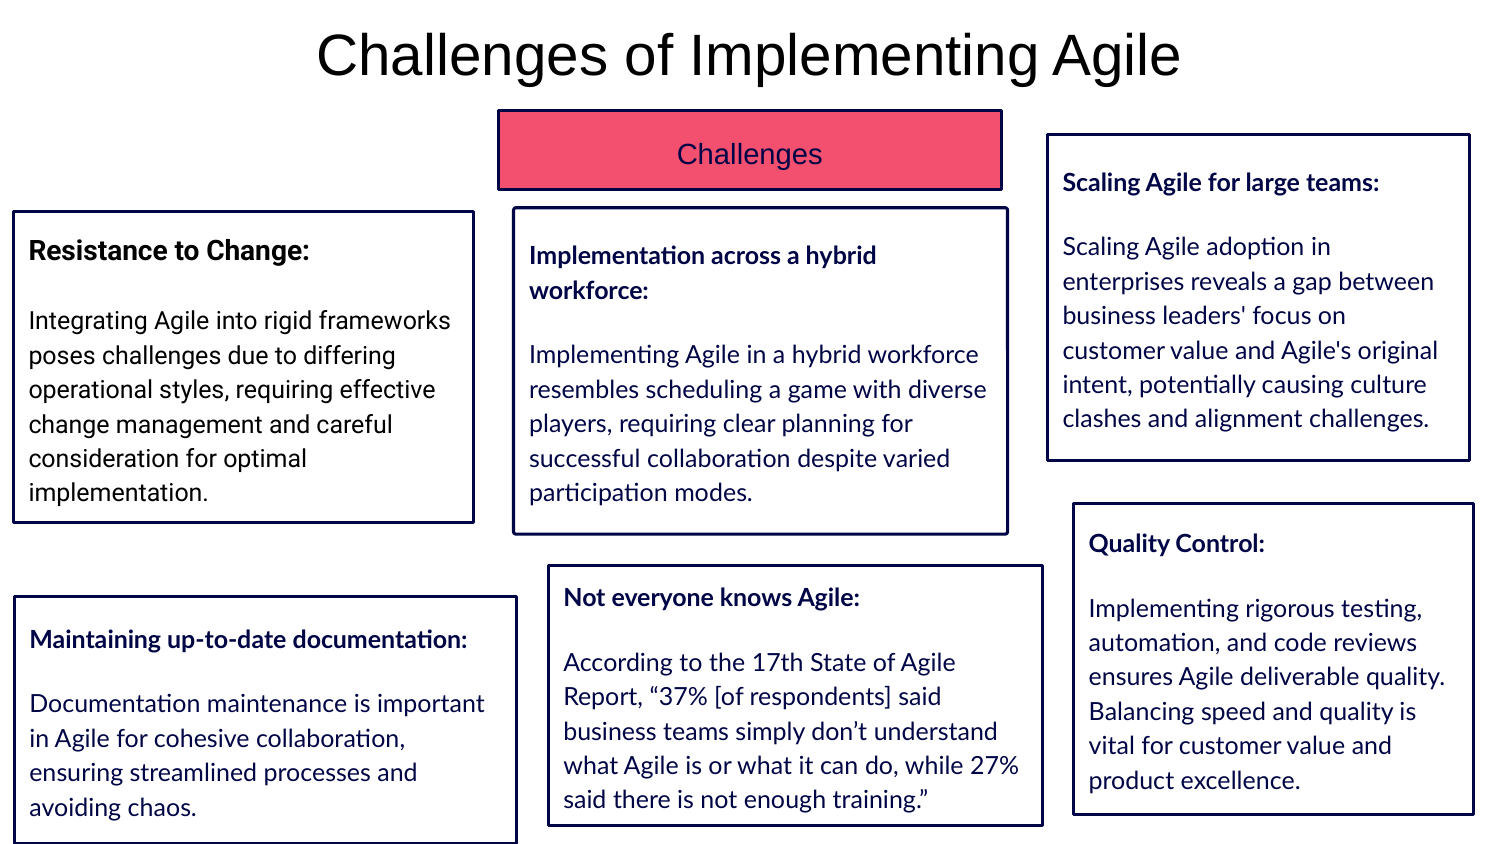

# Challenges of Implementing Agile
Challenges
Scaling Agile for large teams:
Scaling Agile adoption in enterprises reveals a gap between business leaders' focus on customer value and Agile's original intent, potentially causing culture clashes and alignment challenges.
Implementation across a hybrid workforce:
Implementing Agile in a hybrid workforce resembles scheduling a game with diverse players, requiring clear planning for successful collaboration despite varied participation modes.
Resistance to Change:
Integrating Agile into rigid frameworks poses challenges due to differing operational styles, requiring effective change management and careful consideration for optimal implementation.
Quality Control:
Implementing rigorous testing, automation, and code reviews ensures Agile deliverable quality. Balancing speed and quality is vital for customer value and product excellence.
Not everyone knows Agile:
According to the 17th State of Agile Report, “37% [of respondents] said business teams simply don’t understand what Agile is or what it can do, while 27% said there is not enough training.”
Maintaining up-to-date documentation:
Documentation maintenance is important in Agile for cohesive collaboration, ensuring streamlined processes and avoiding chaos.